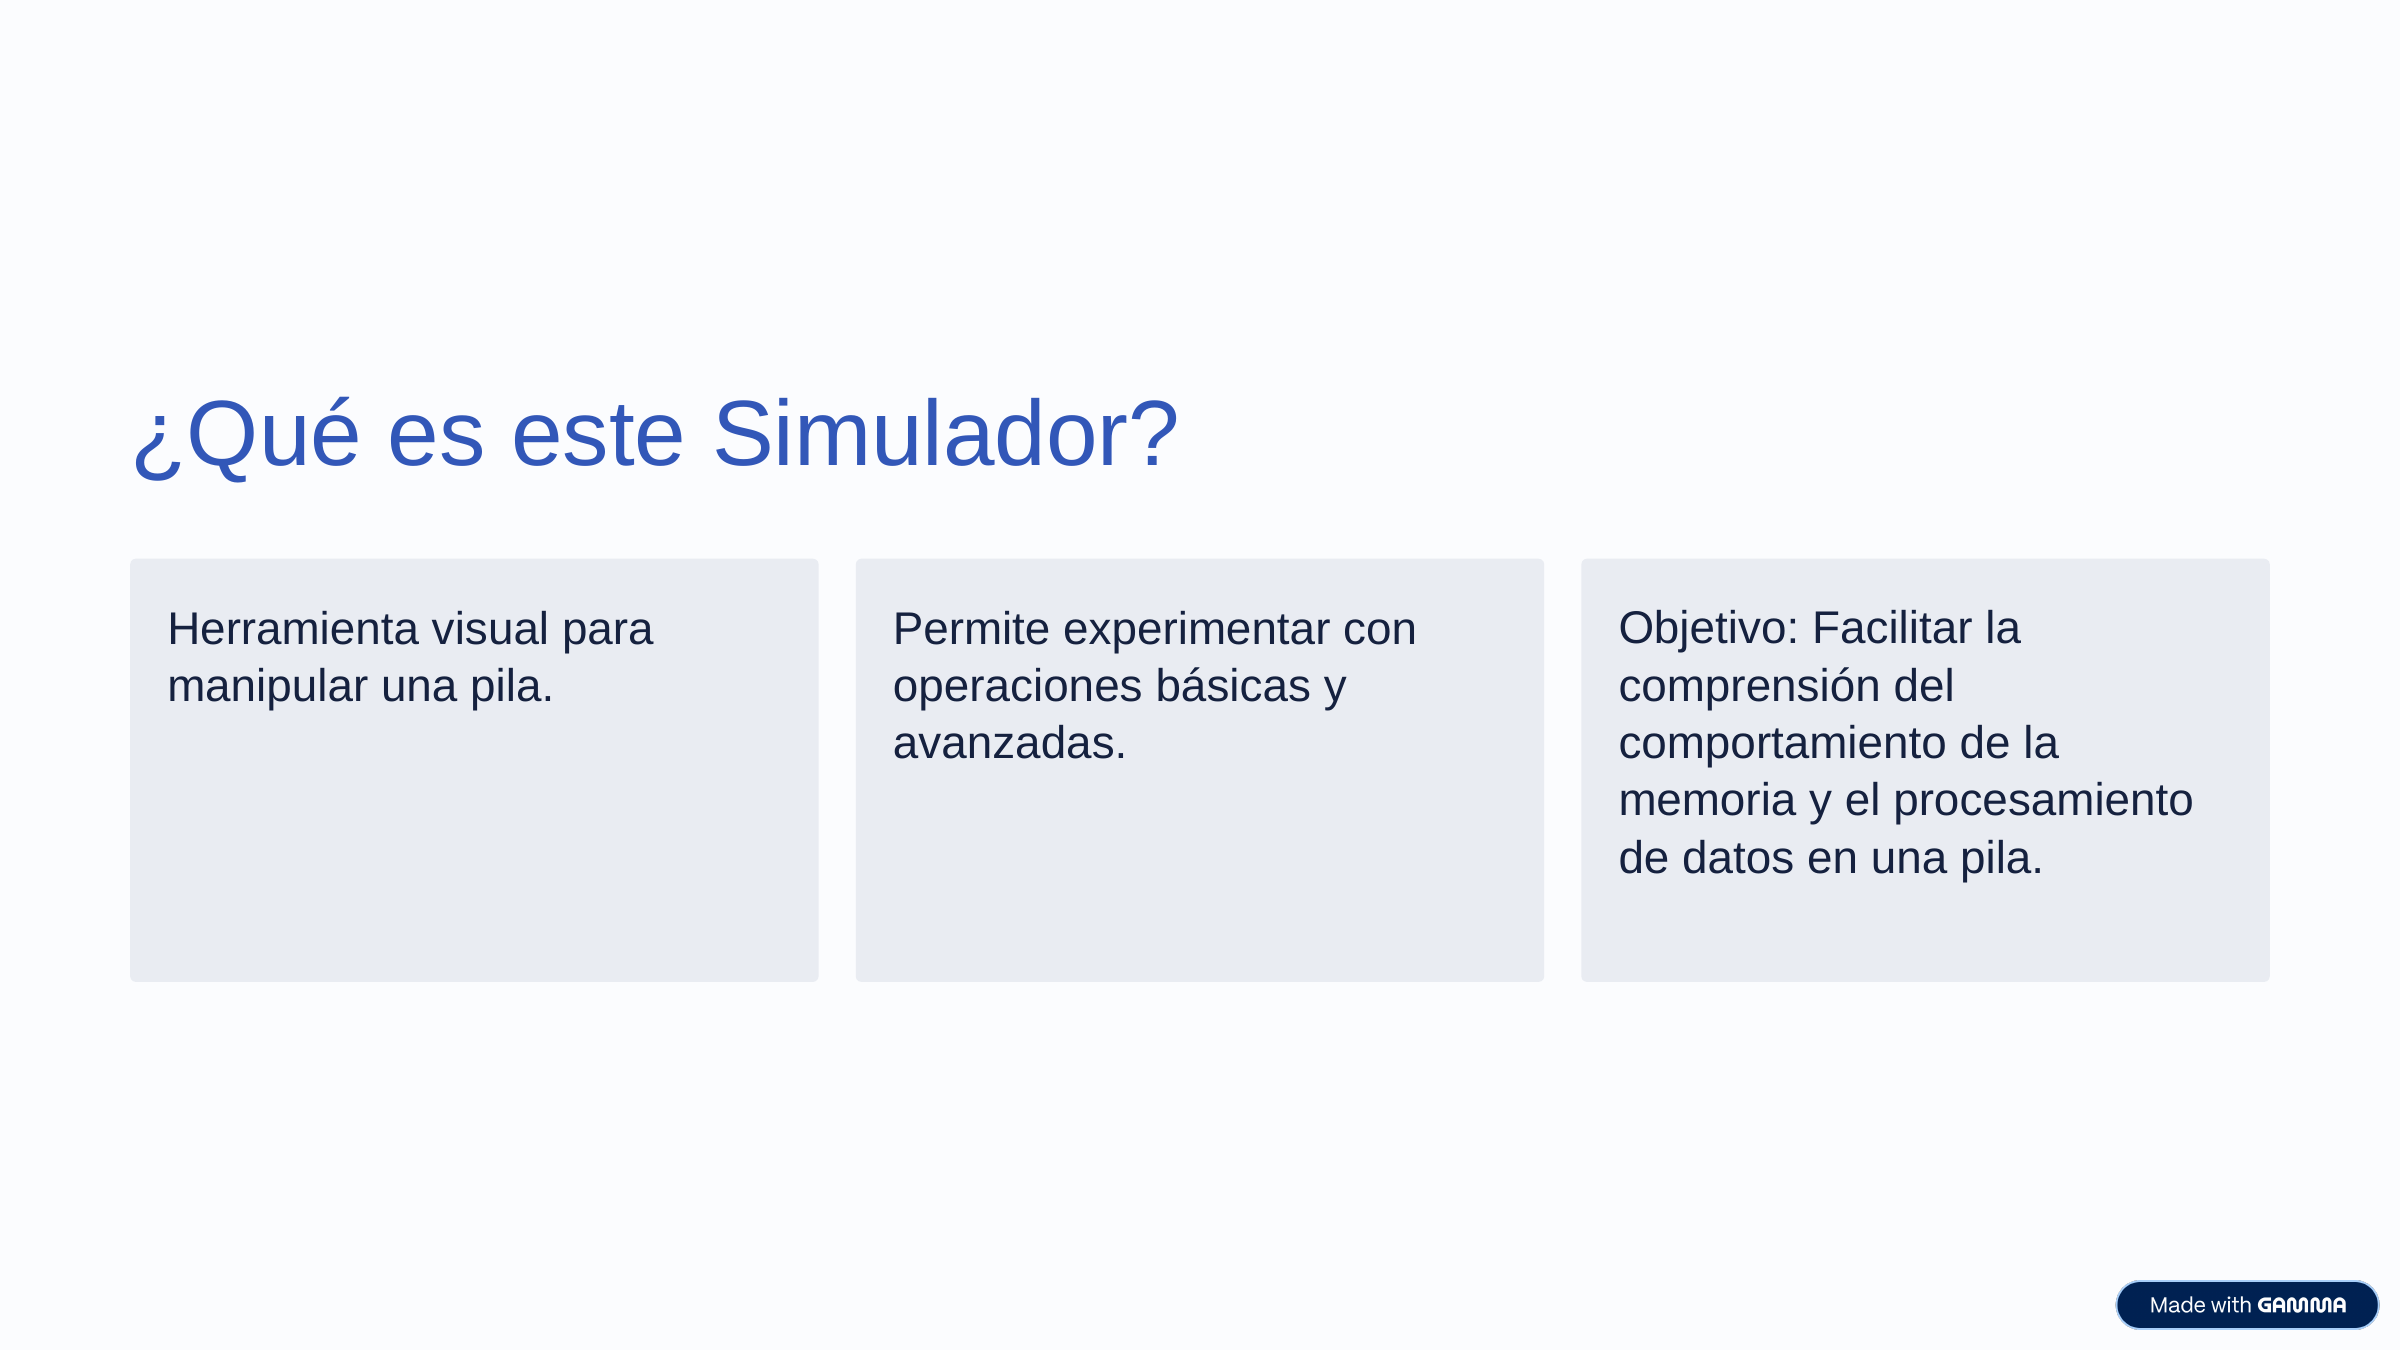

¿Qué es este Simulador?

Herramienta visual para manipular una pila.
Permite experimentar con operaciones básicas y avanzadas.
Objetivo: Facilitar la comprensión del comportamiento de la memoria y el procesamiento de datos en una pila.